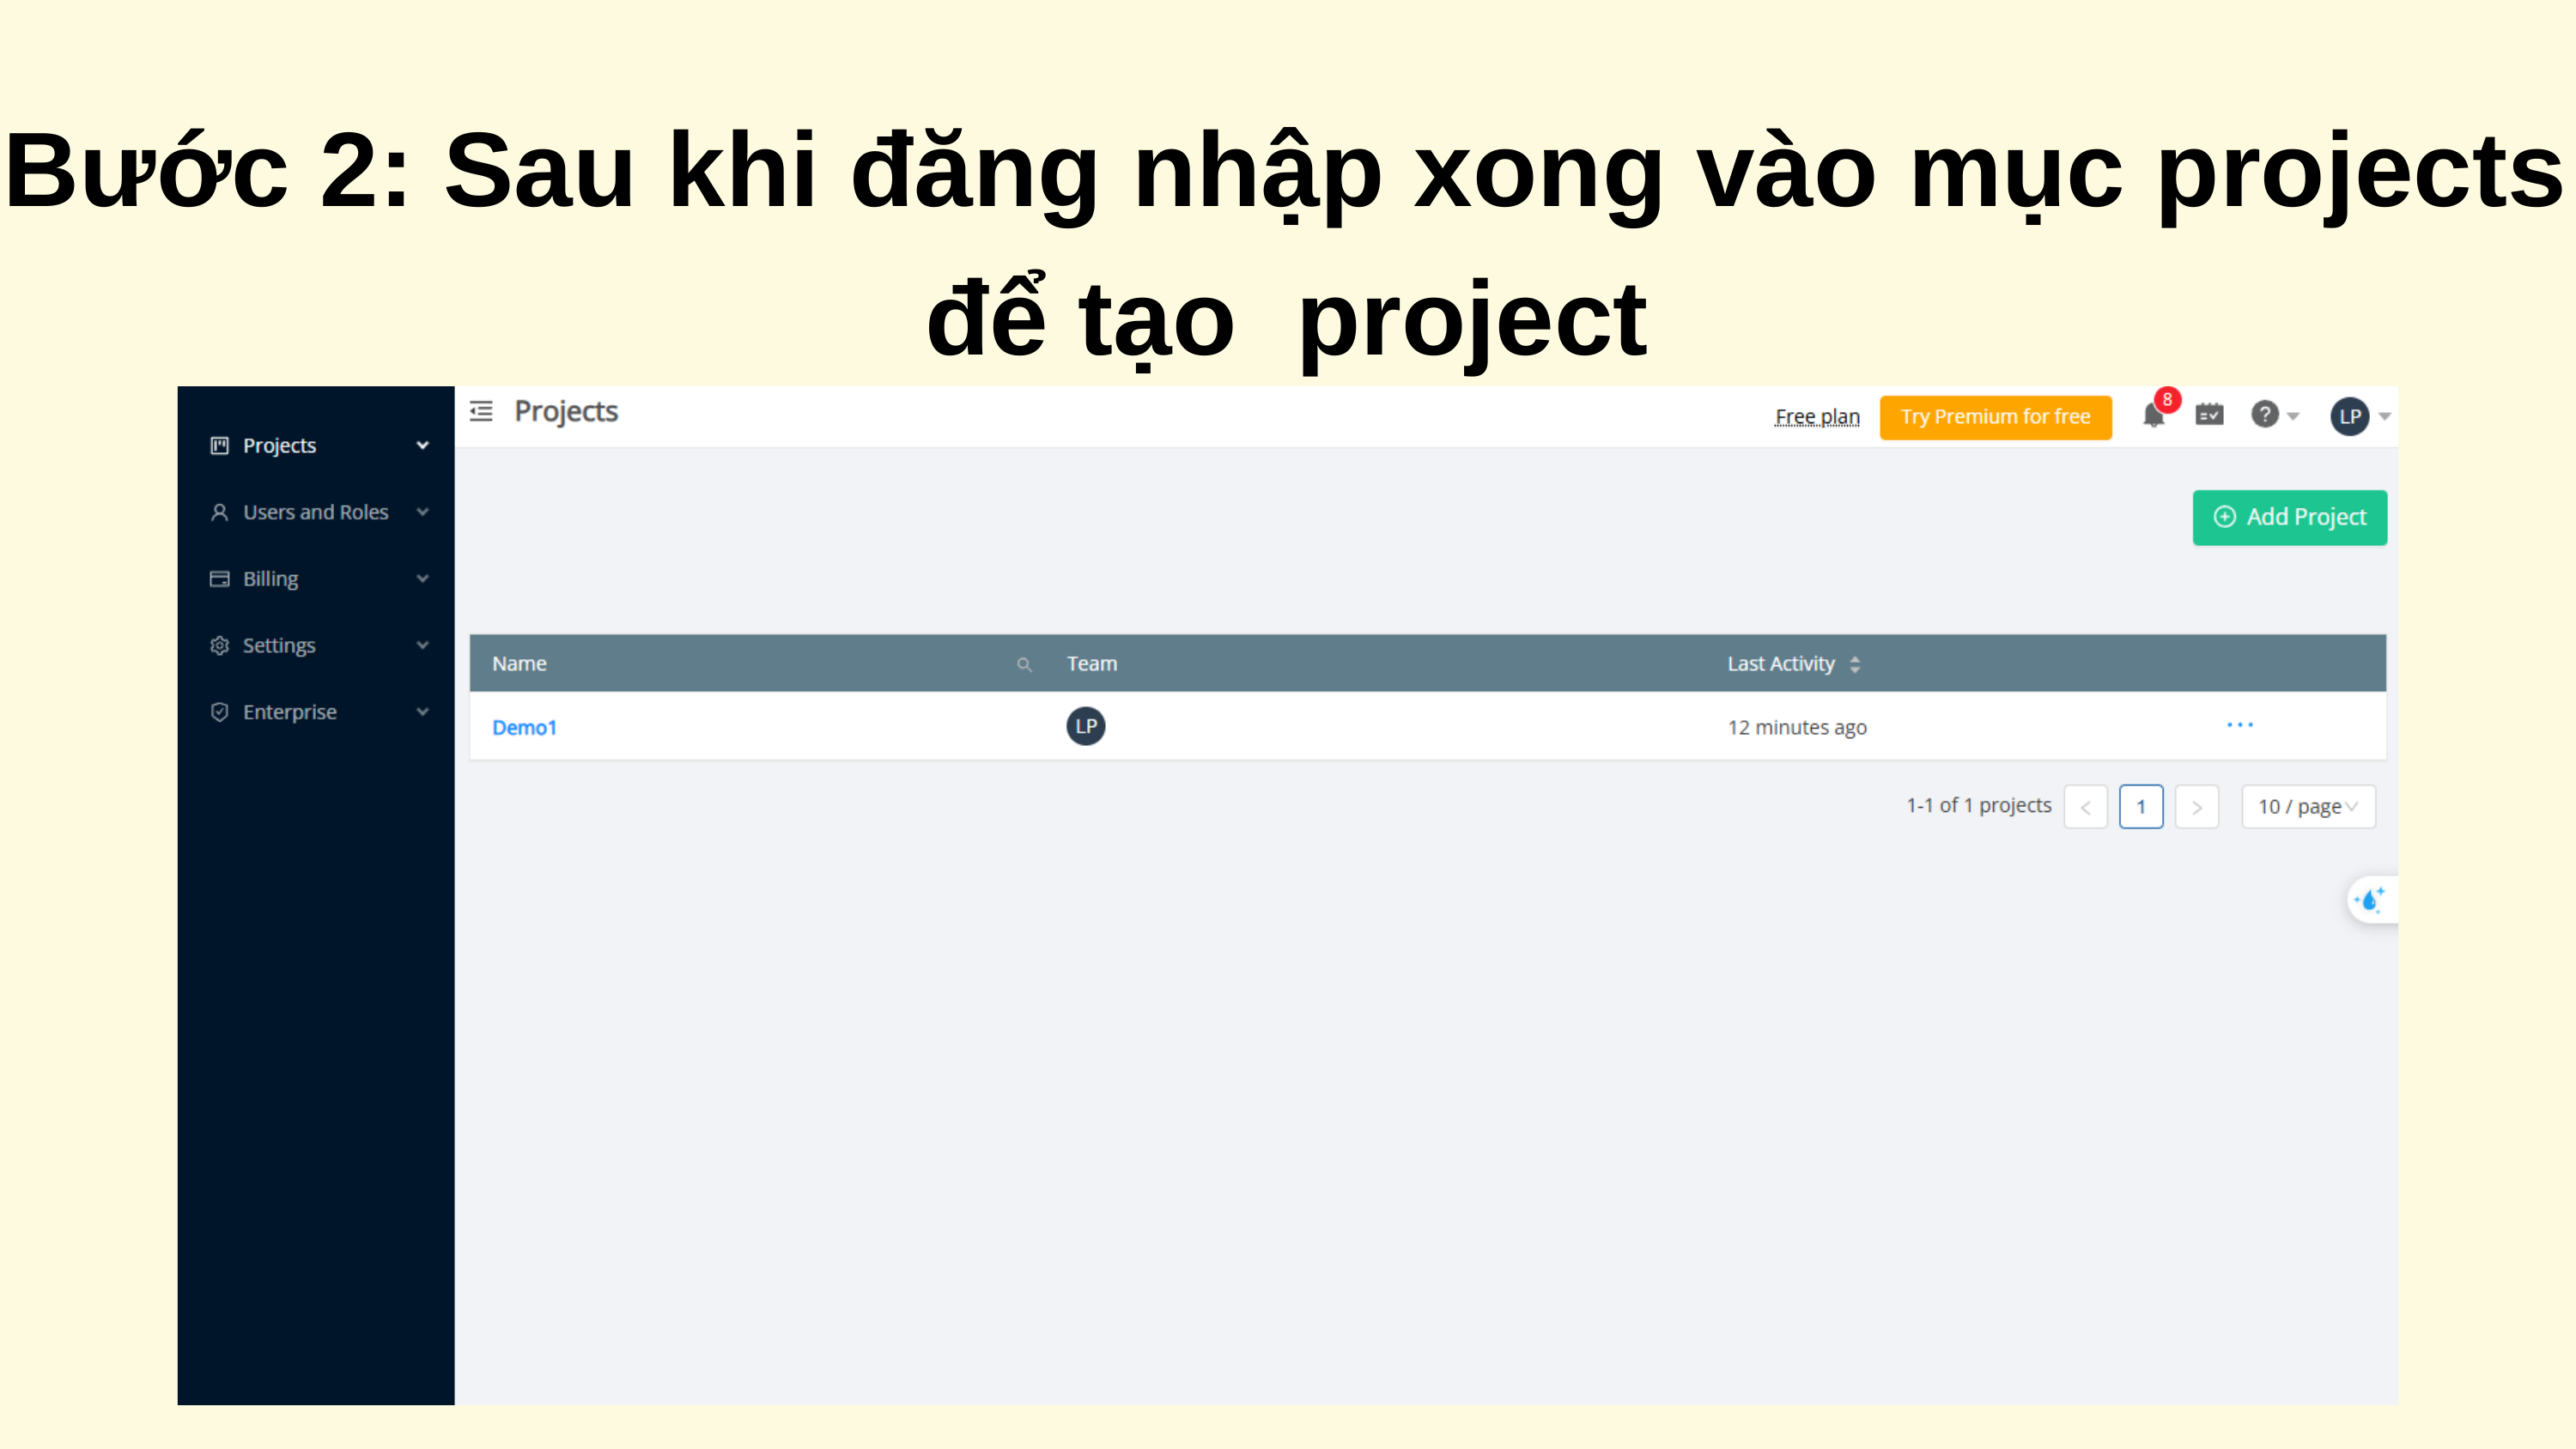

Bước 2: Sau khi đăng nhập xong vào mục projects để tạo  project